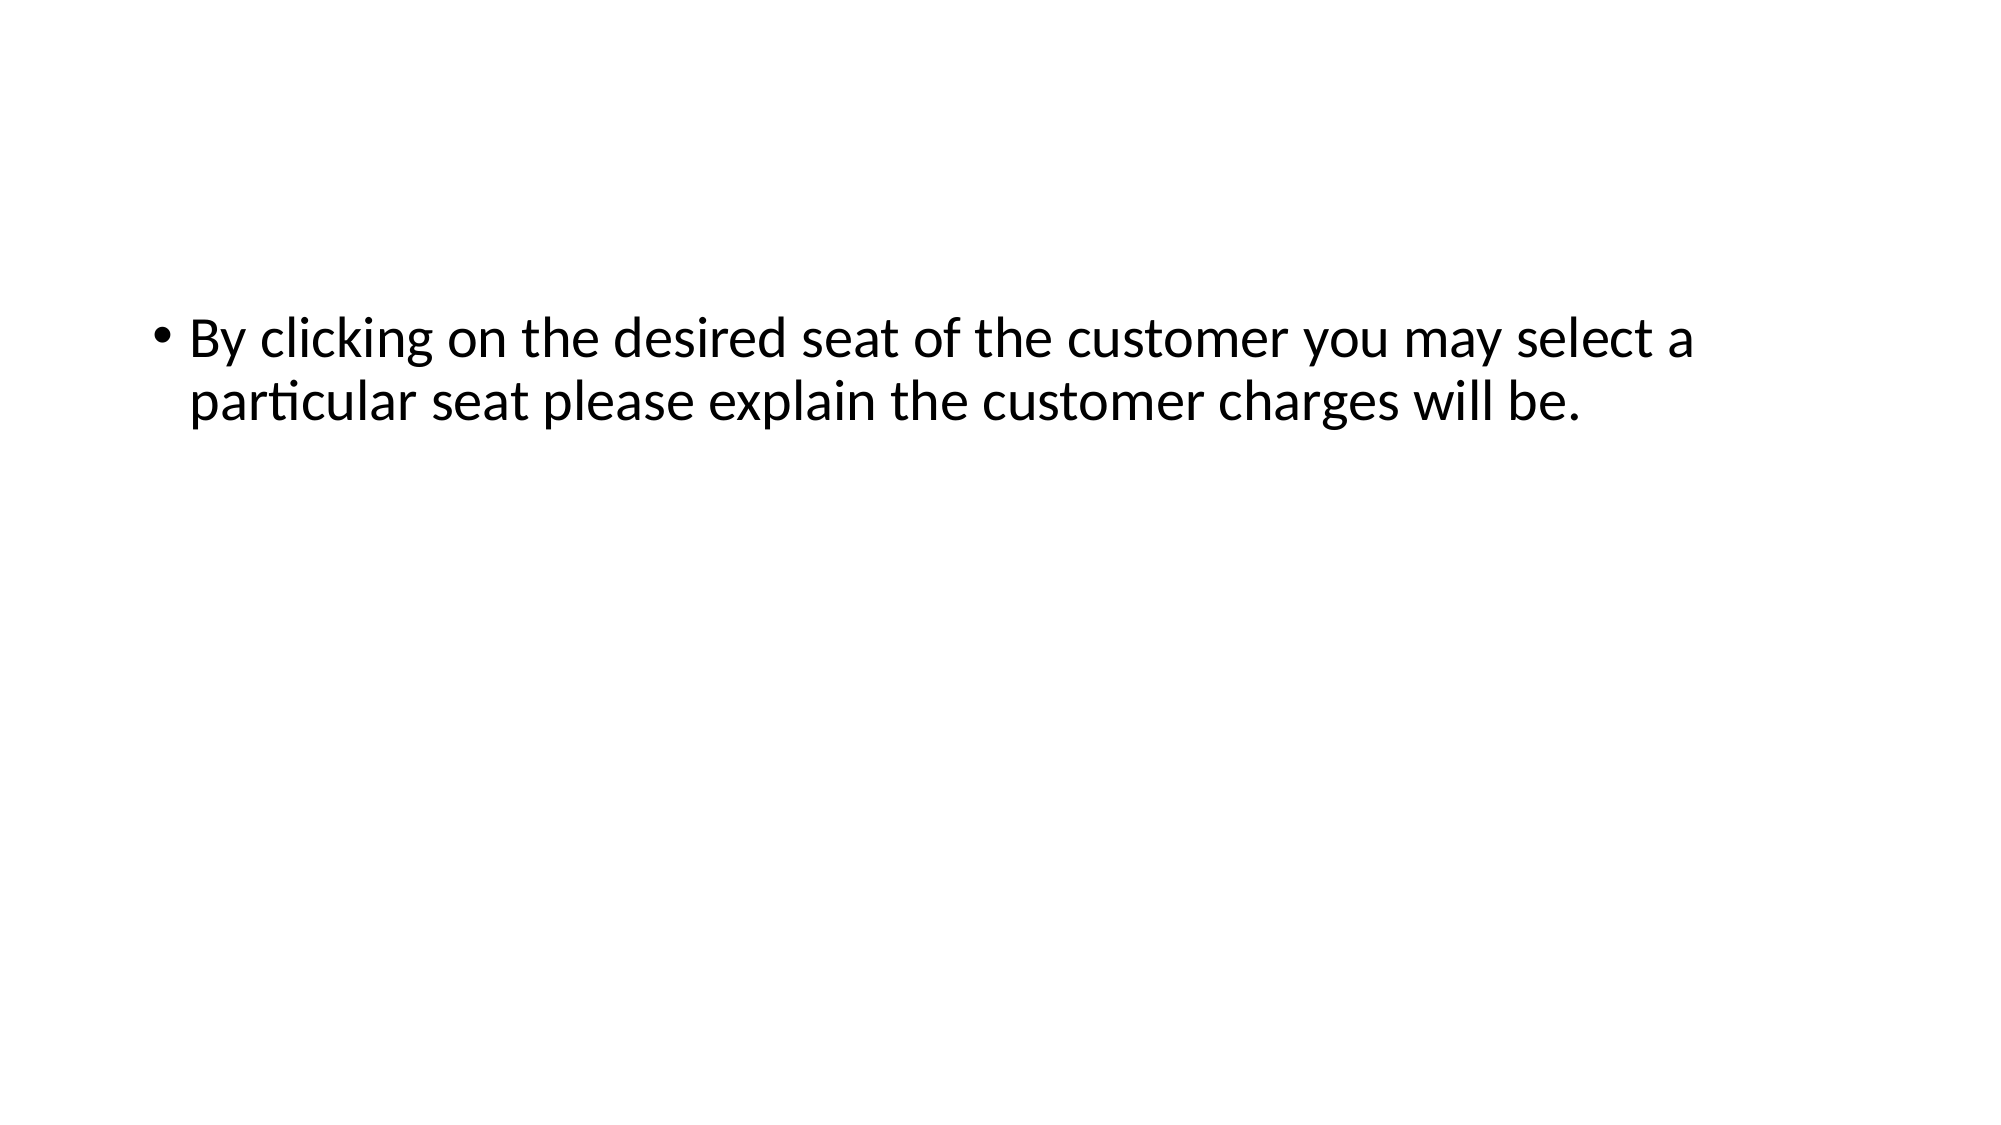

#
By clicking on the desired seat of the customer you may select a particular seat please explain the customer charges will be.